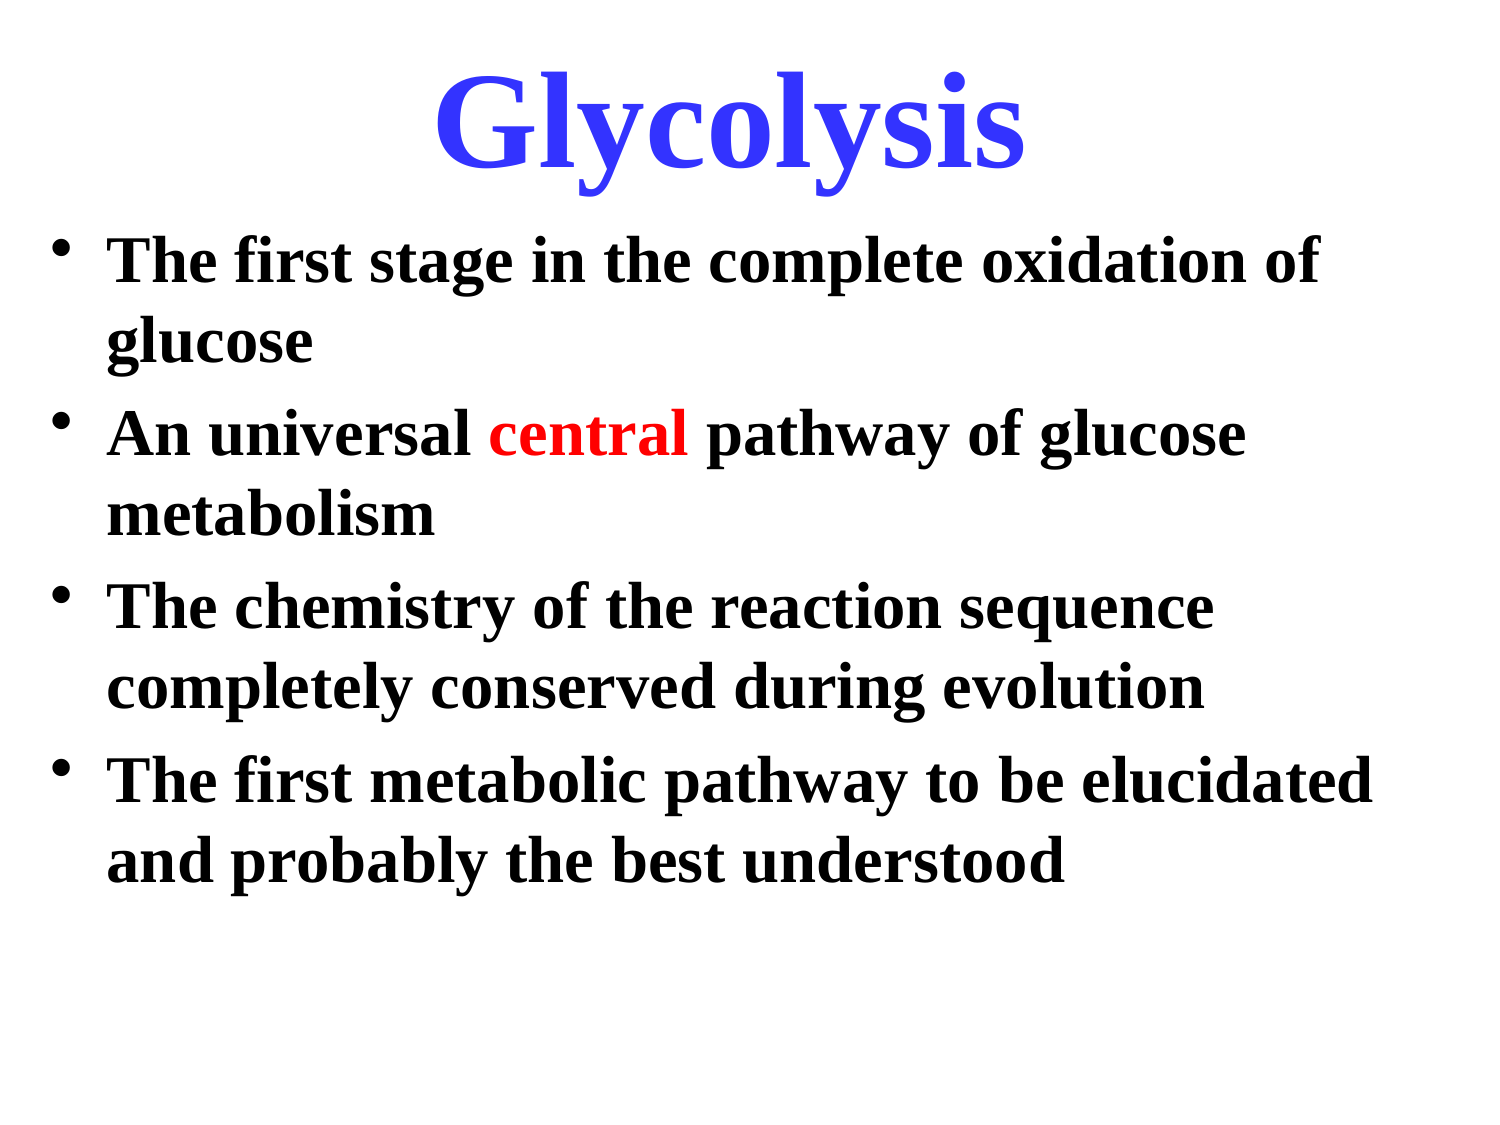

# Glycolysis
The first stage in the complete oxidation of glucose
An universal central pathway of glucose metabolism
The chemistry of the reaction sequence completely conserved during evolution
The first metabolic pathway to be elucidated   and probably the best understood